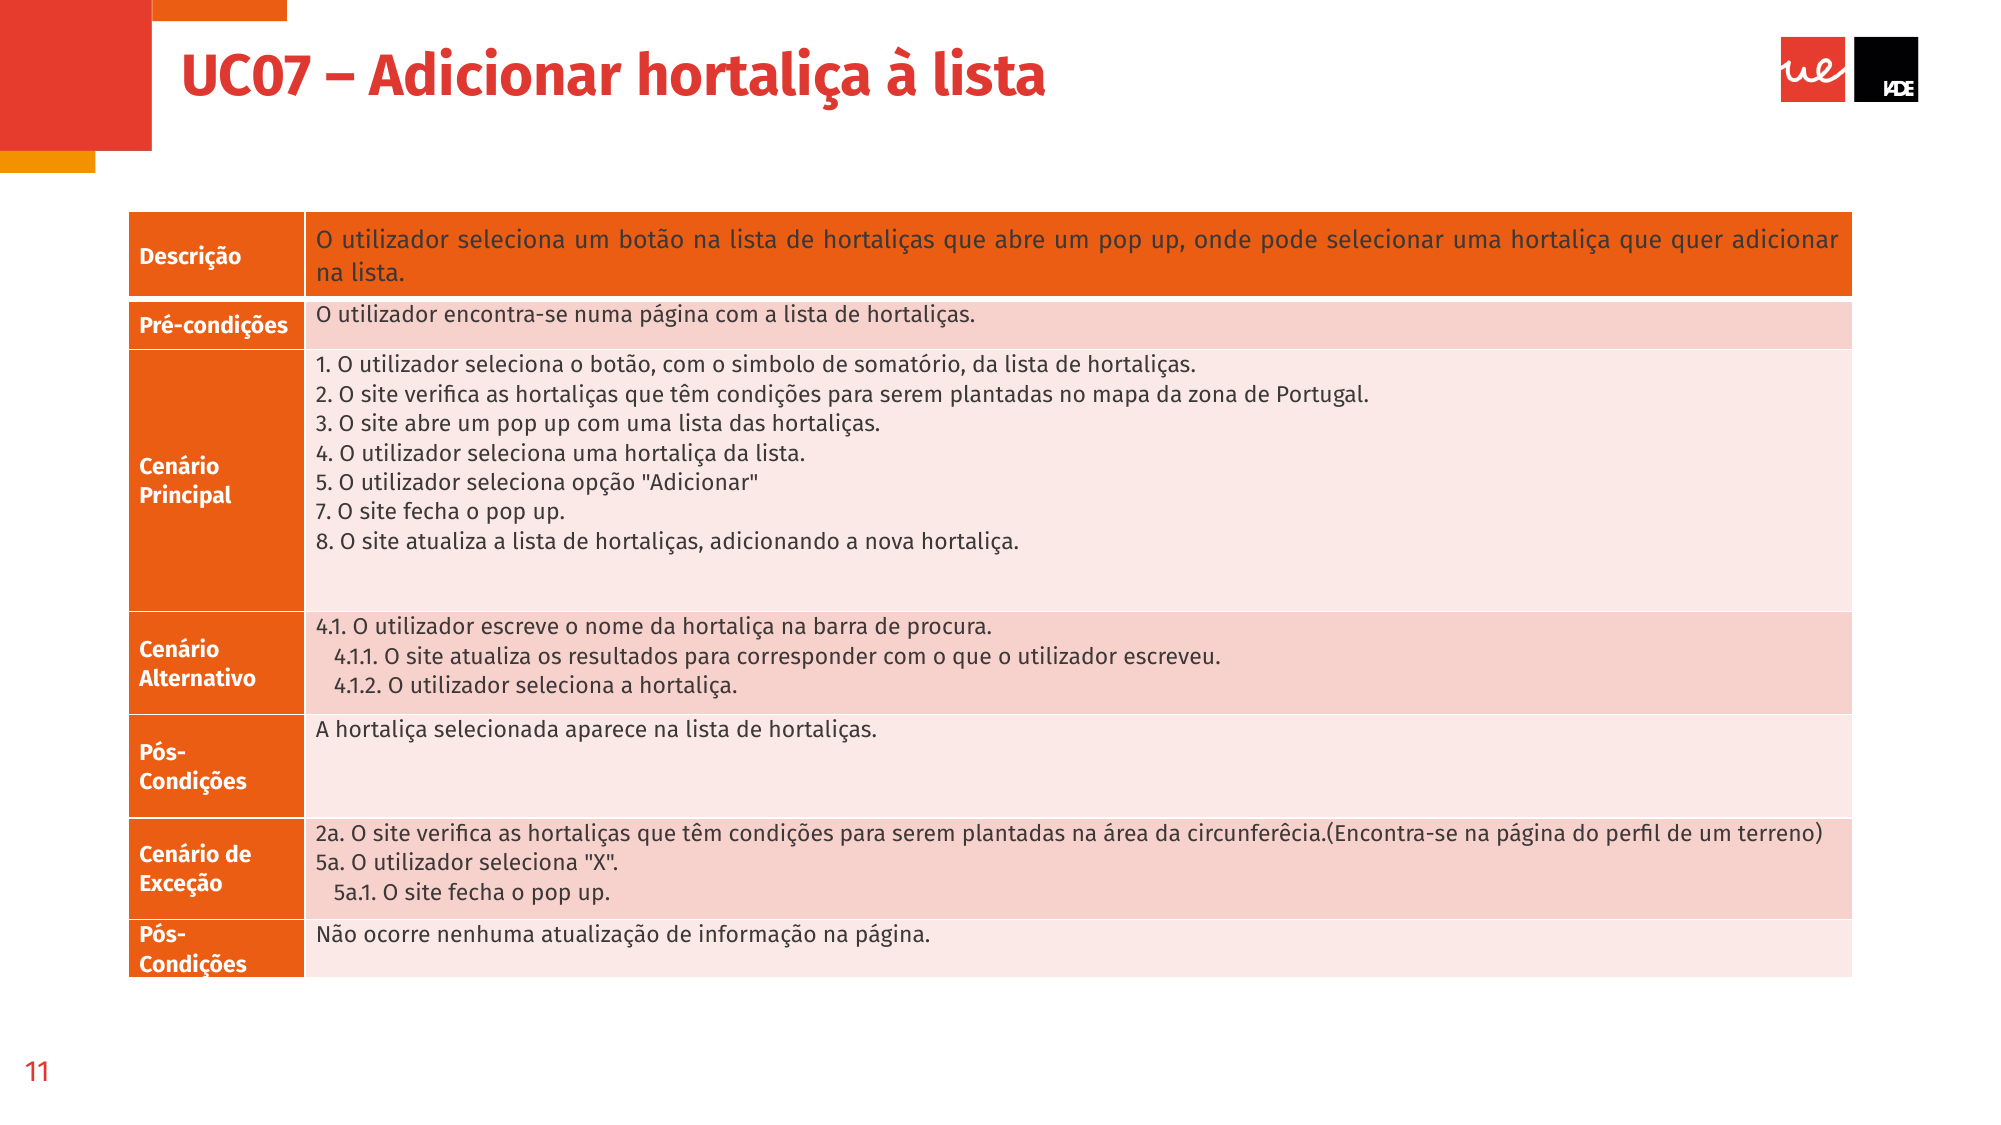

# UC07 – Adicionar hortaliça à lista
| Descrição | O utilizador seleciona um botão na lista de hortaliças que abre um pop up, onde pode selecionar uma hortaliça que quer adicionar na lista. |
| --- | --- |
| Pré-condições | O utilizador encontra-se numa página com a lista de hortaliças. |
| Cenário Principal | 1. O utilizador seleciona o botão, com o simbolo de somatório, da lista de hortaliças. 2. O site verifica as hortaliças que têm condições para serem plantadas no mapa da zona de Portugal. 3. O site abre um pop up com uma lista das hortaliças. 4. O utilizador seleciona uma hortaliça da lista. 5. O utilizador seleciona opção "Adicionar" 7. O site fecha o pop up. 8. O site atualiza a lista de hortaliças, adicionando a nova hortaliça. |
| Cenário Alternativo | 4.1. O utilizador escreve o nome da hortaliça na barra de procura. 4.1.1. O site atualiza os resultados para corresponder com o que o utilizador escreveu. 4.1.2. O utilizador seleciona a hortaliça. |
| Pós-Condições | A hortaliça selecionada aparece na lista de hortaliças. |
| Cenário de Exceção | 2a. O site verifica as hortaliças que têm condições para serem plantadas na área da circunferêcia.(Encontra-se na página do perfil de um terreno) 5a. O utilizador seleciona "X". 5a.1. O site fecha o pop up. |
| Pós-Condições | Não ocorre nenhuma atualização de informação na página. |
11